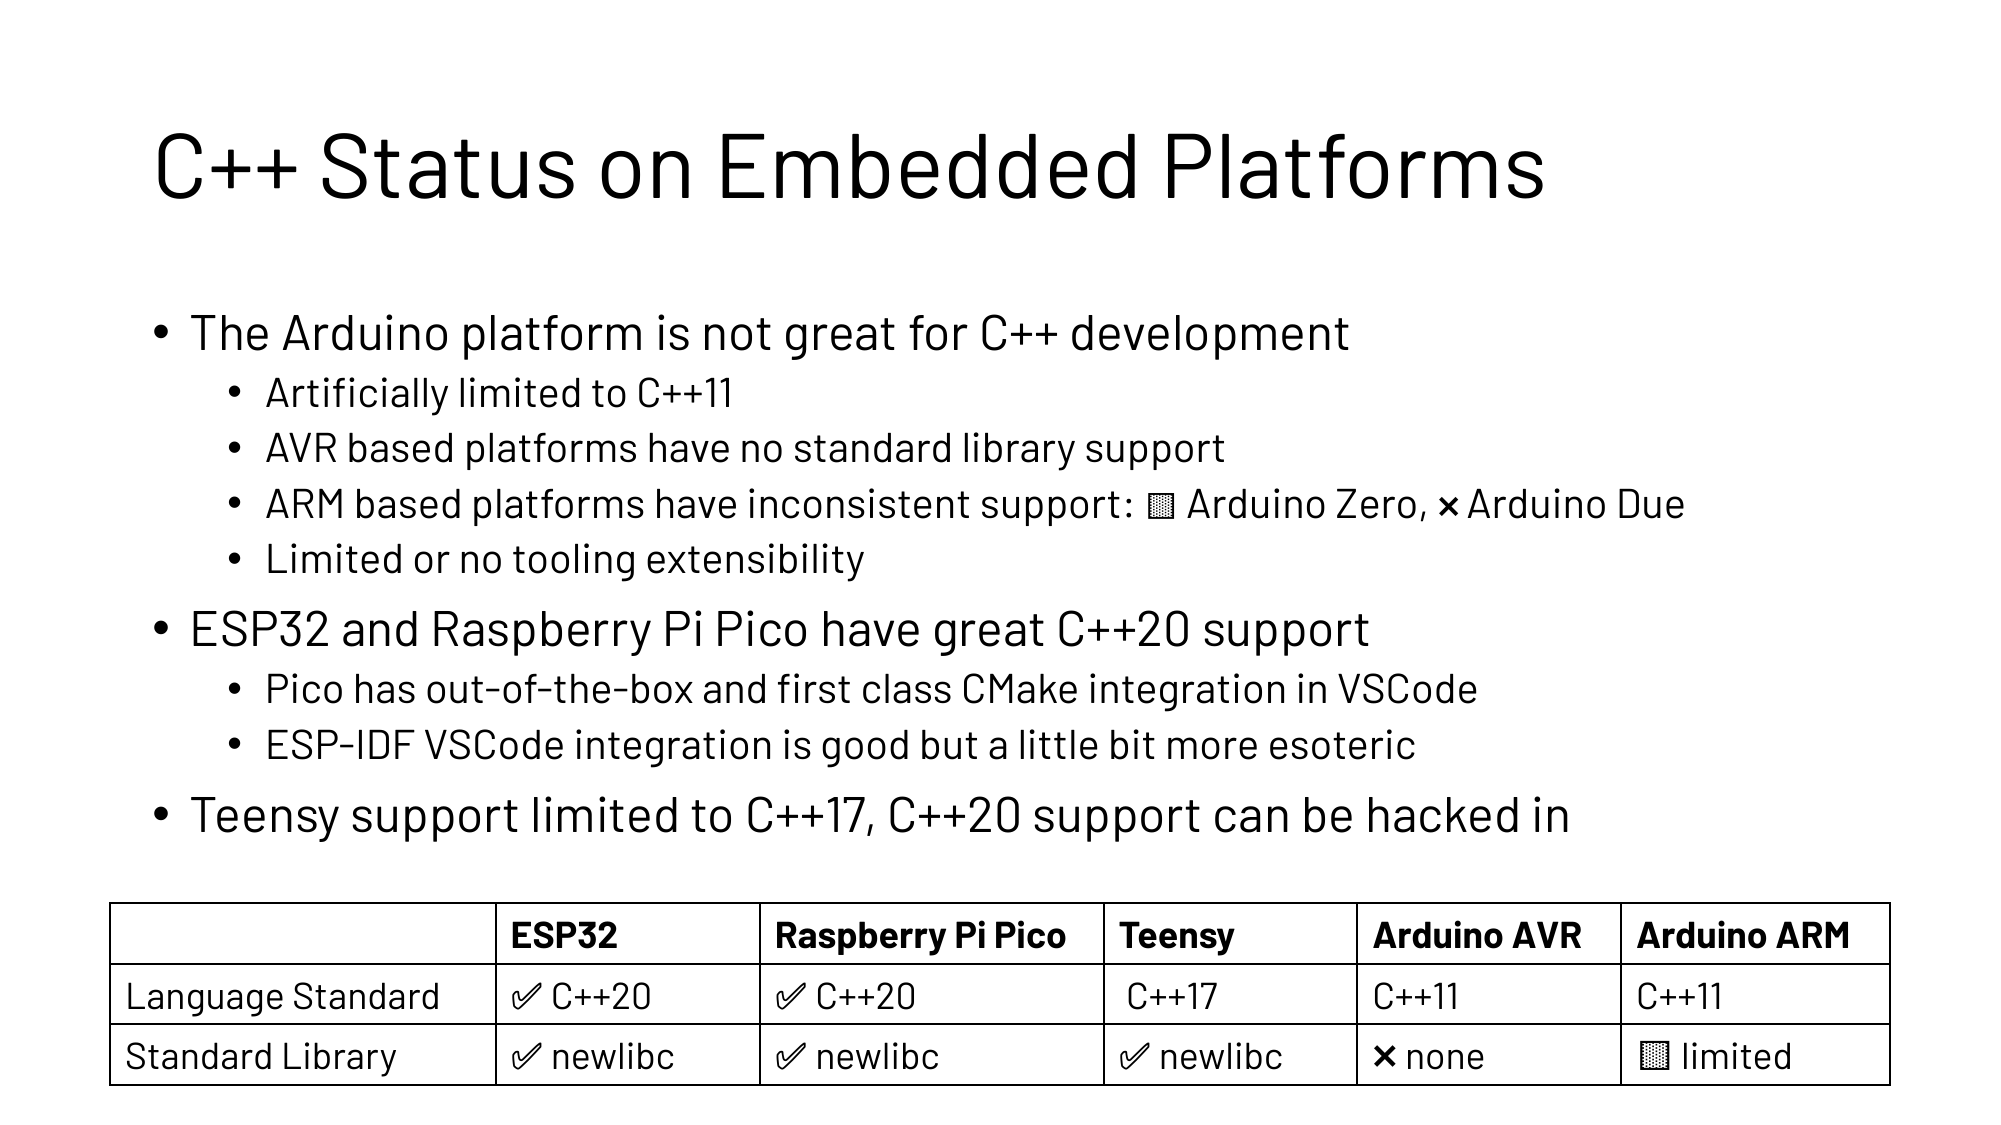

# C++ Status on Embedded Platforms
The Arduino platform is not great for C++ development
Artificially limited to C++11
AVR based platforms have no standard library support
ARM based platforms have inconsistent support: 🟨 Arduino Zero, ❌ Arduino Due
Limited or no tooling extensibility
ESP32 and Raspberry Pi Pico have great C++20 support
Pico has out-of-the-box and first class CMake integration in VSCode
ESP-IDF VSCode integration is good but a little bit more esoteric
Teensy support limited to C++17, C++20 support can be hacked in
|  | ESP32 | Raspberry Pi Pico | Teensy | Arduino AVR | Arduino ARM |
| --- | --- | --- | --- | --- | --- |
| Language Standard | ✅ C++20 | ✅ C++20 | C++17 | C++11 | C++11 |
| Standard Library | ✅ newlibc | ✅ newlibc | ✅ newlibc | ❌ none | 🟨 limited |